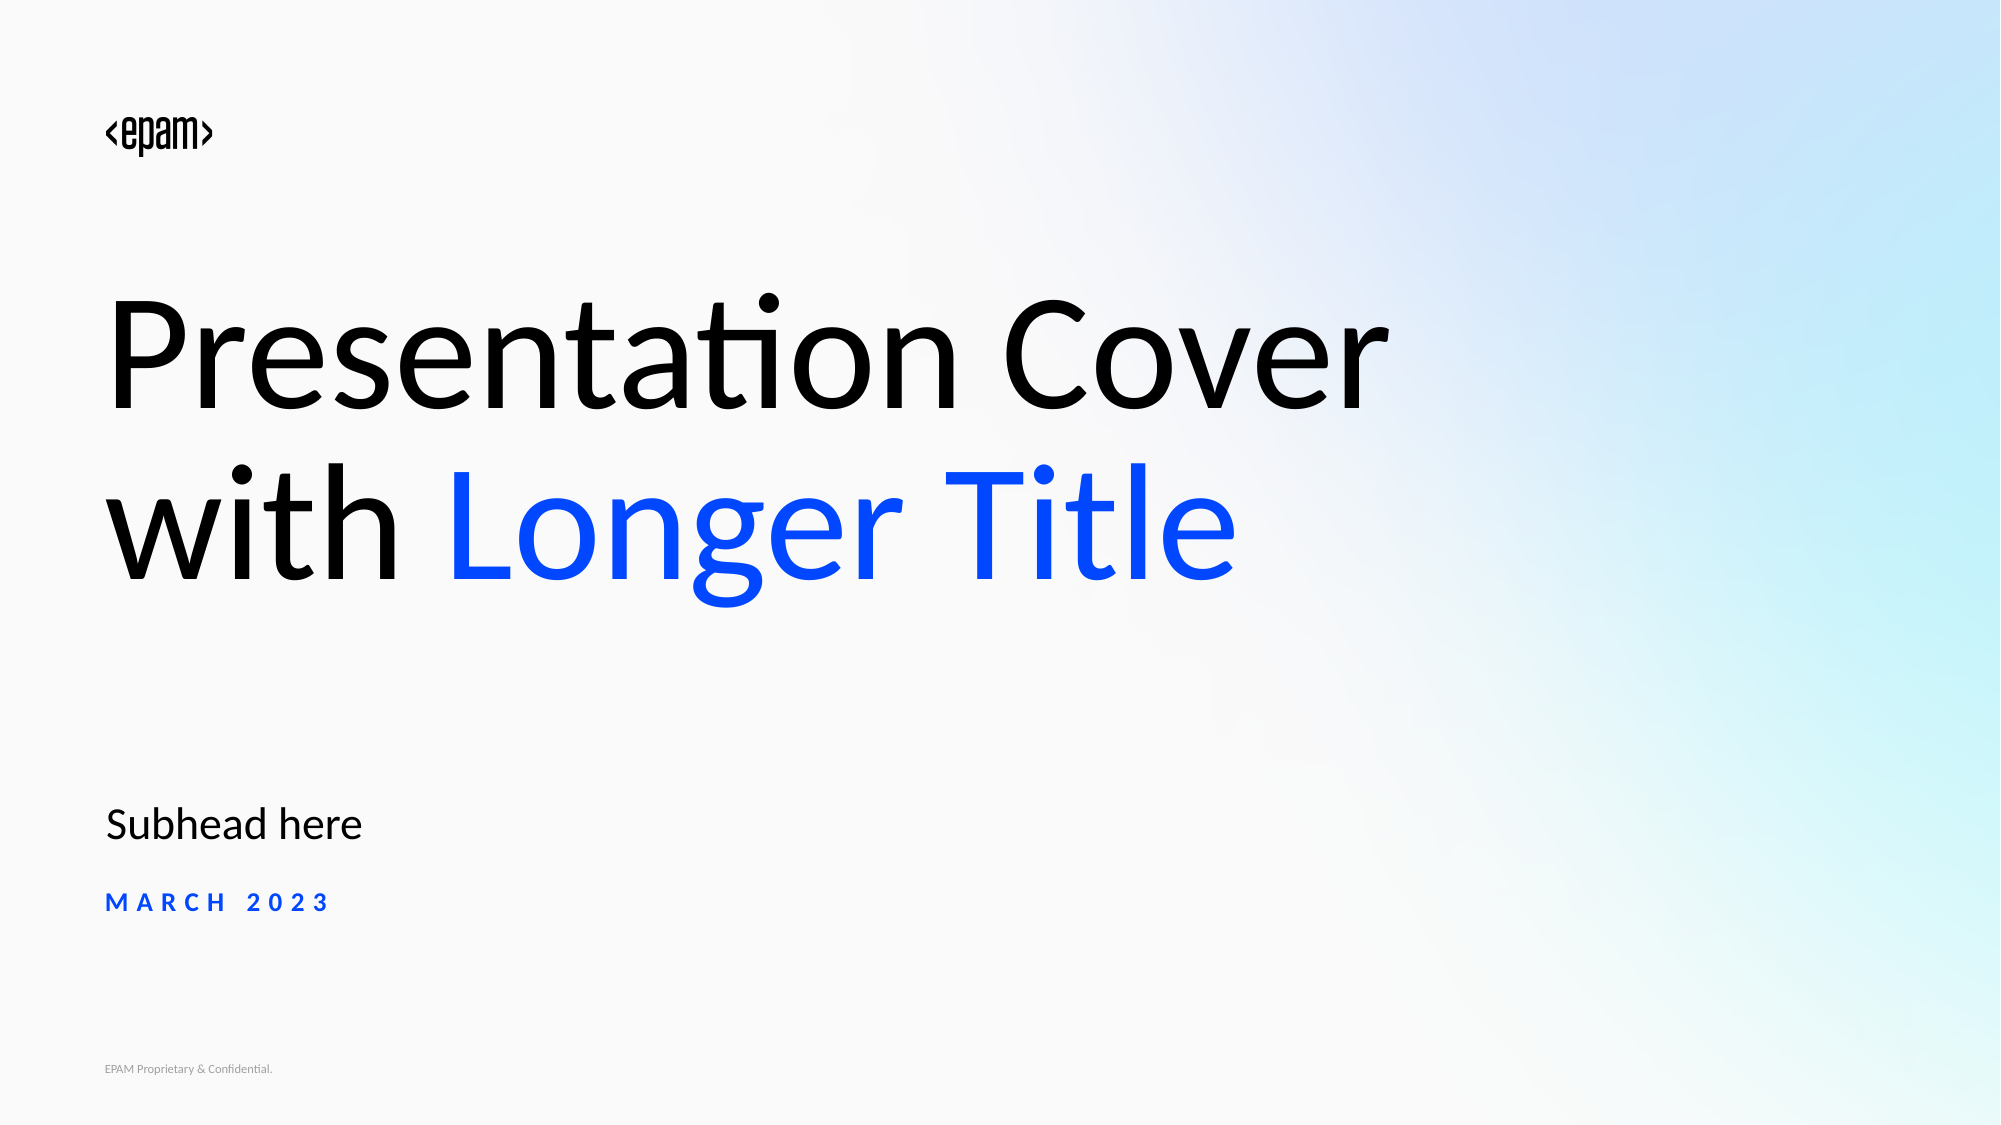

Presentation Cover with Longer Title
Subhead here
MARCH 2023
EPAM Proprietary & Confidential.